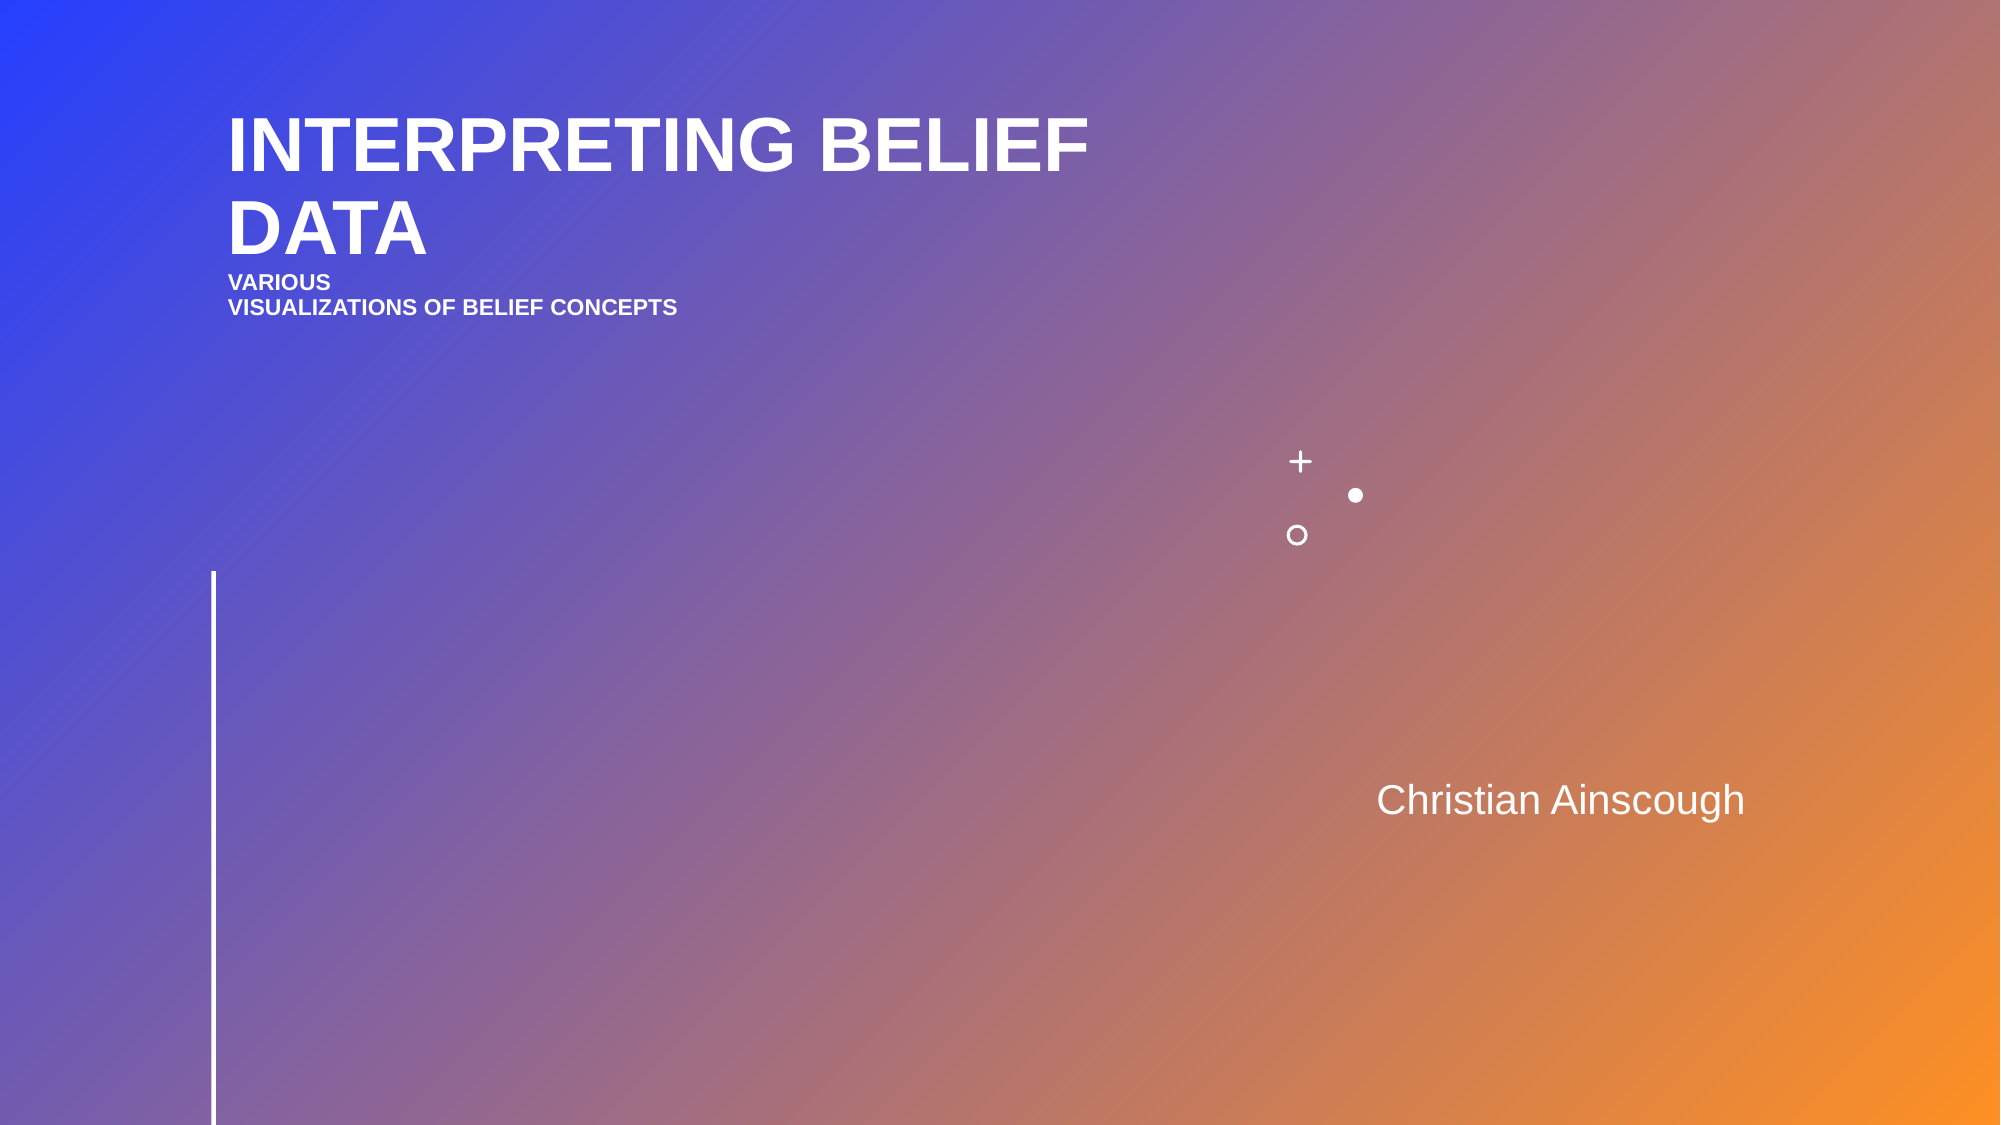

# Interpreting Belief Data Various Visualizations of Belief Concepts
Christian Ainscough